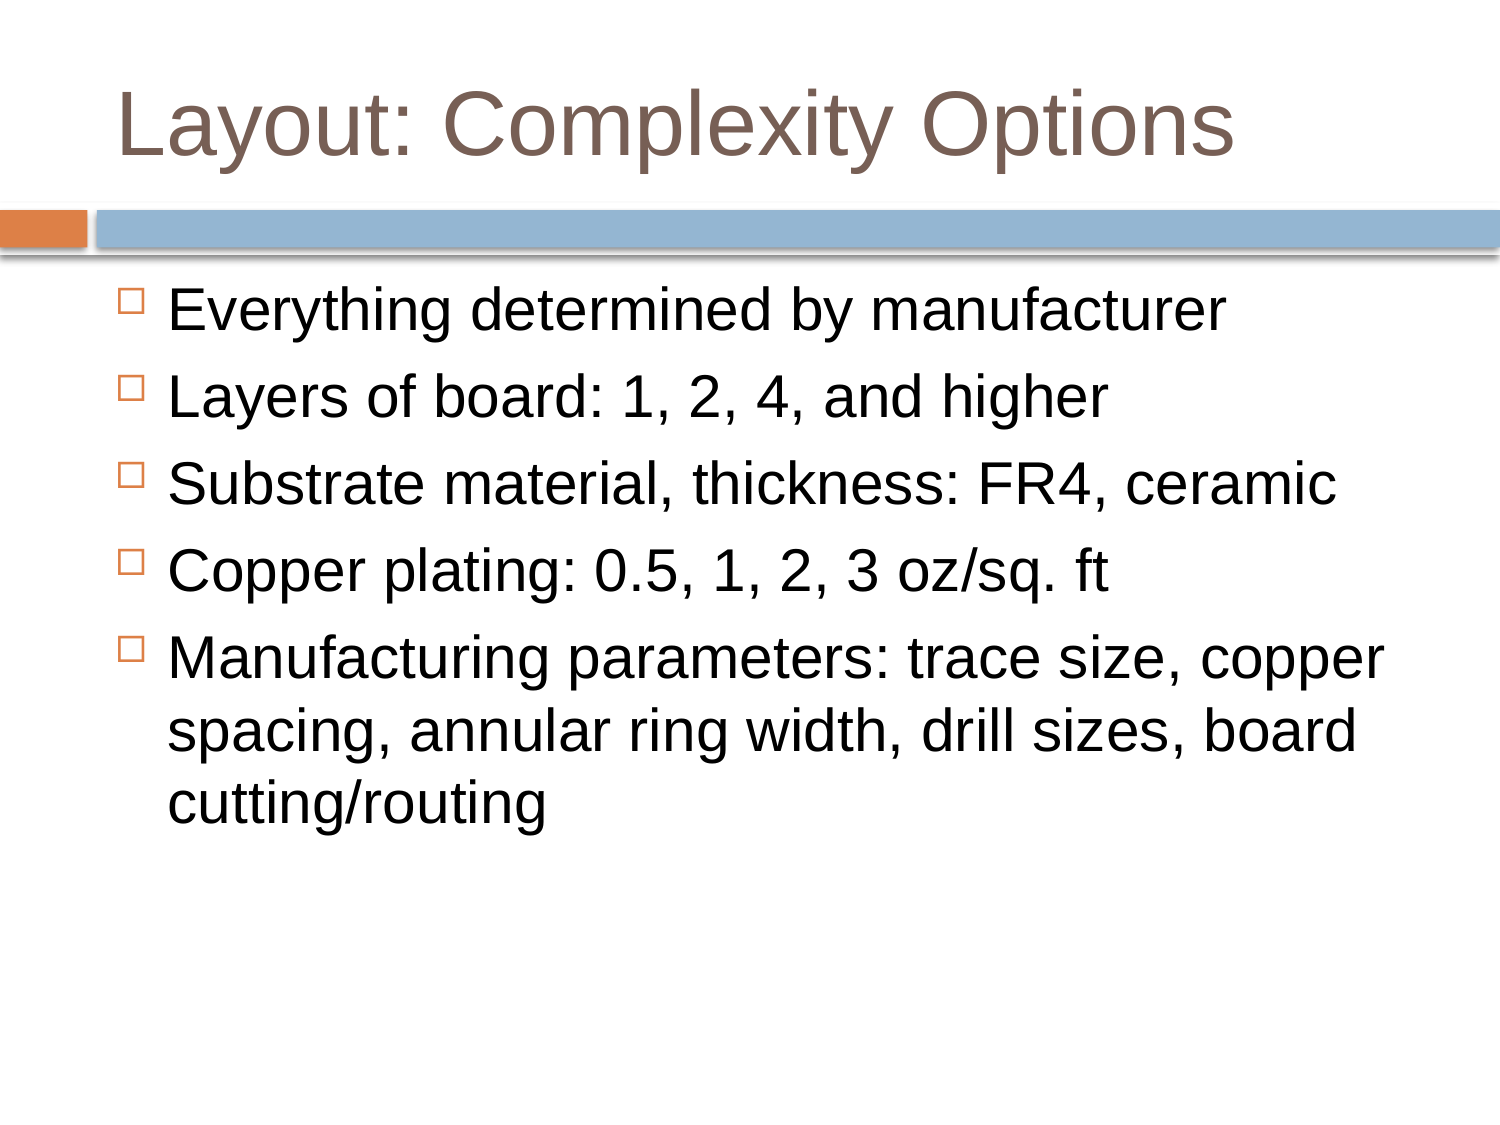

# Layout: Complexity Options
Everything determined by manufacturer
Layers of board: 1, 2, 4, and higher
Substrate material, thickness: FR4, ceramic
Copper plating: 0.5, 1, 2, 3 oz/sq. ft
Manufacturing parameters: trace size, copper spacing, annular ring width, drill sizes, board cutting/routing